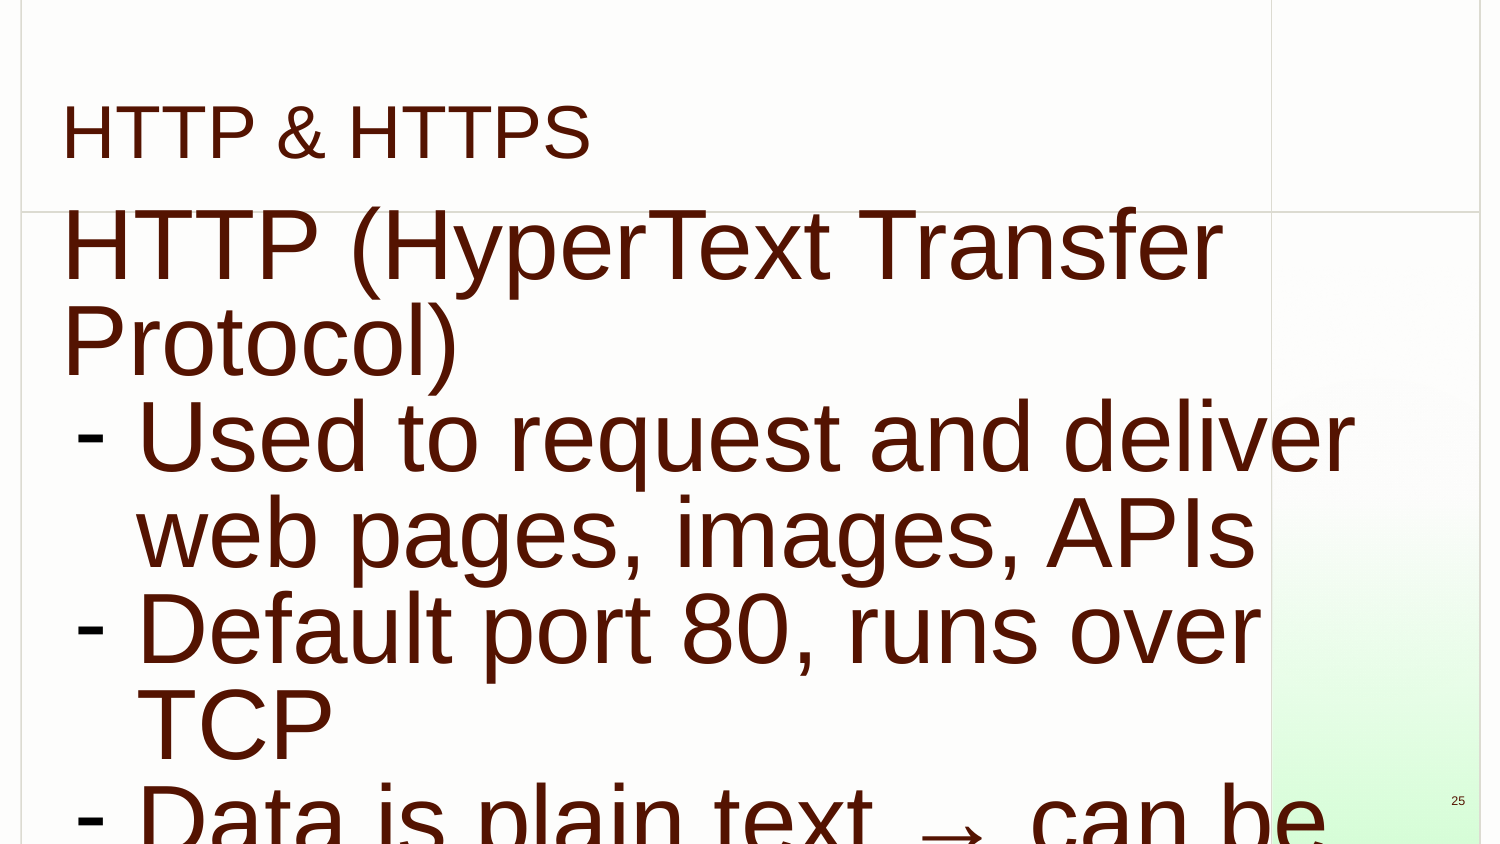

# HTTP & HTTPS
HTTP (HyperText Transfer Protocol)
Used to request and deliver web pages, images, APIs
Default port 80, runs over TCP
Data is plain text → can be read if intercepted
HTTPS (HTTP Secure)
HTTP + TLS/SSL encryption
Default port 443, runs over TCP
Protects passwords, banking, personal data
Browser = HTTP/HTTPS client
Web server (Nginx, Apache, IIS) = server
25